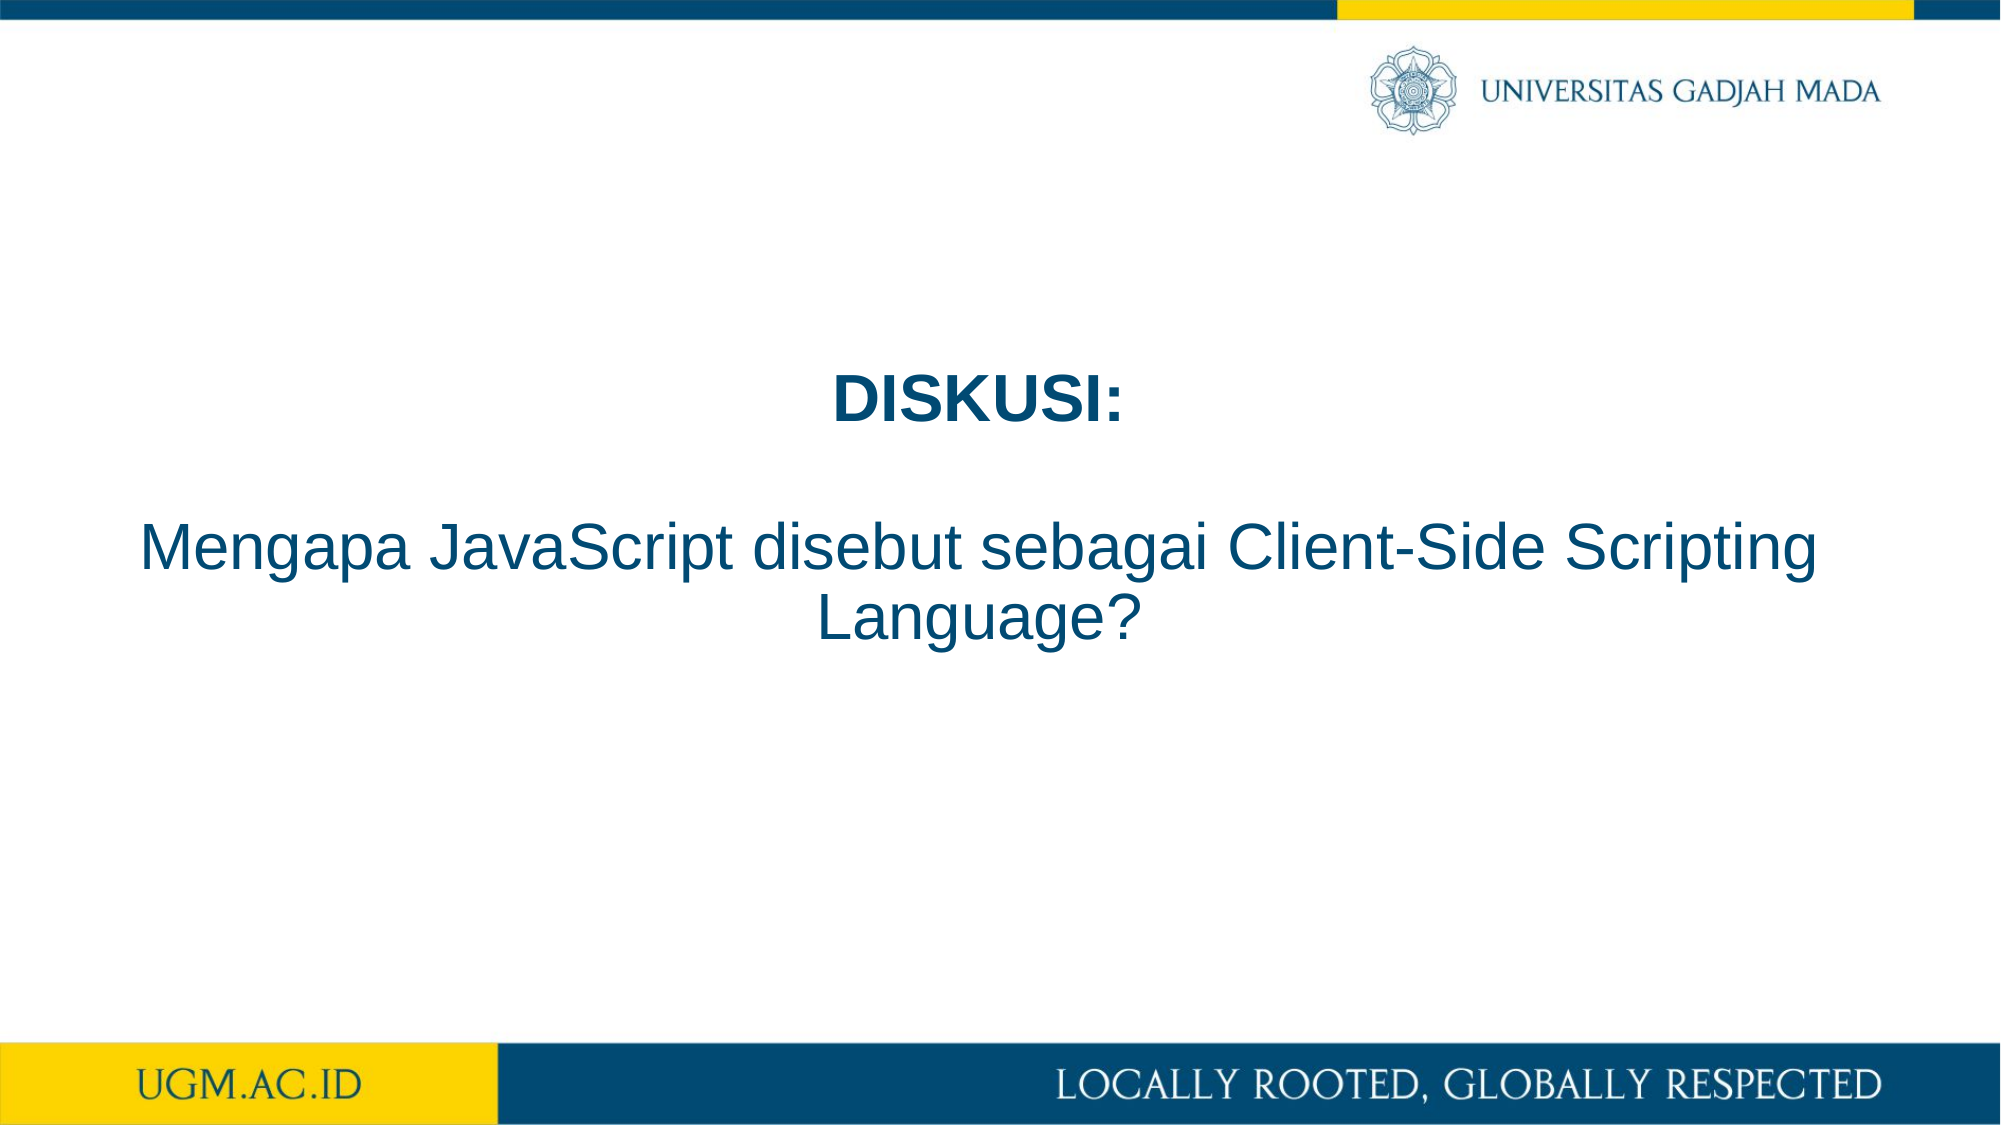

DISKUSI:
# Mengapa JavaScript disebut sebagai Client-Side Scripting Language?